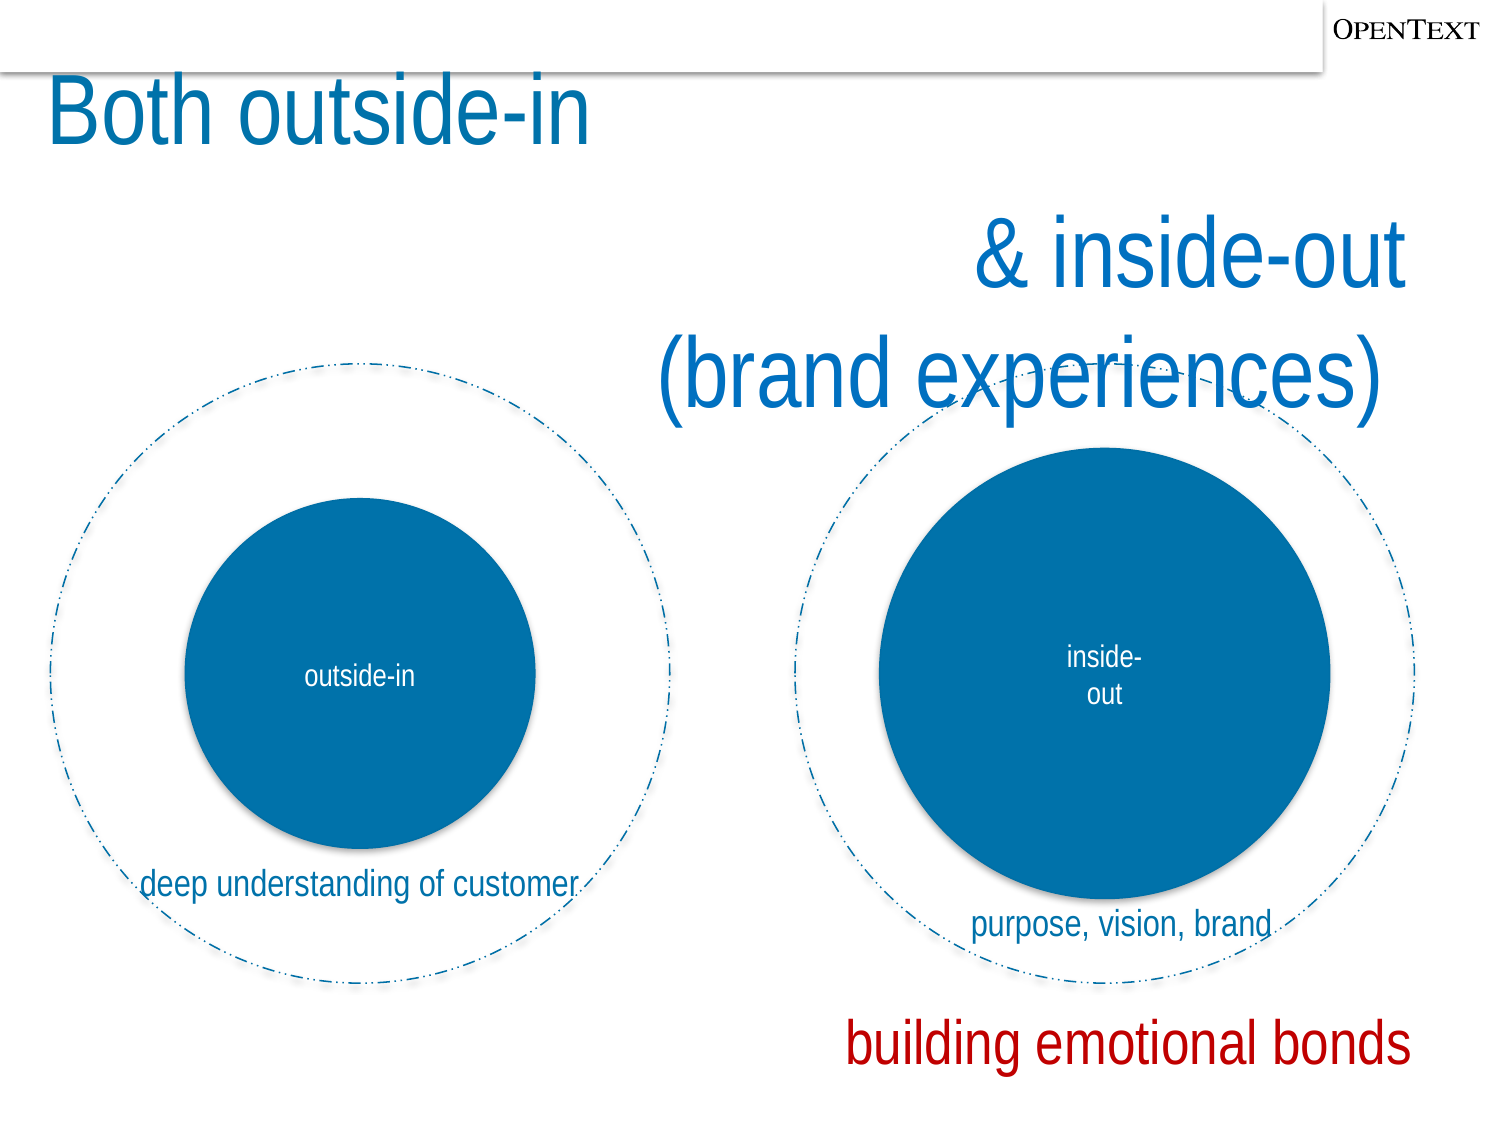

# Both outside-in
& inside-out
(brand experiences)

inside-
out
outside-in

deep understanding of customer
purpose, vision, brand
building emotional bonds